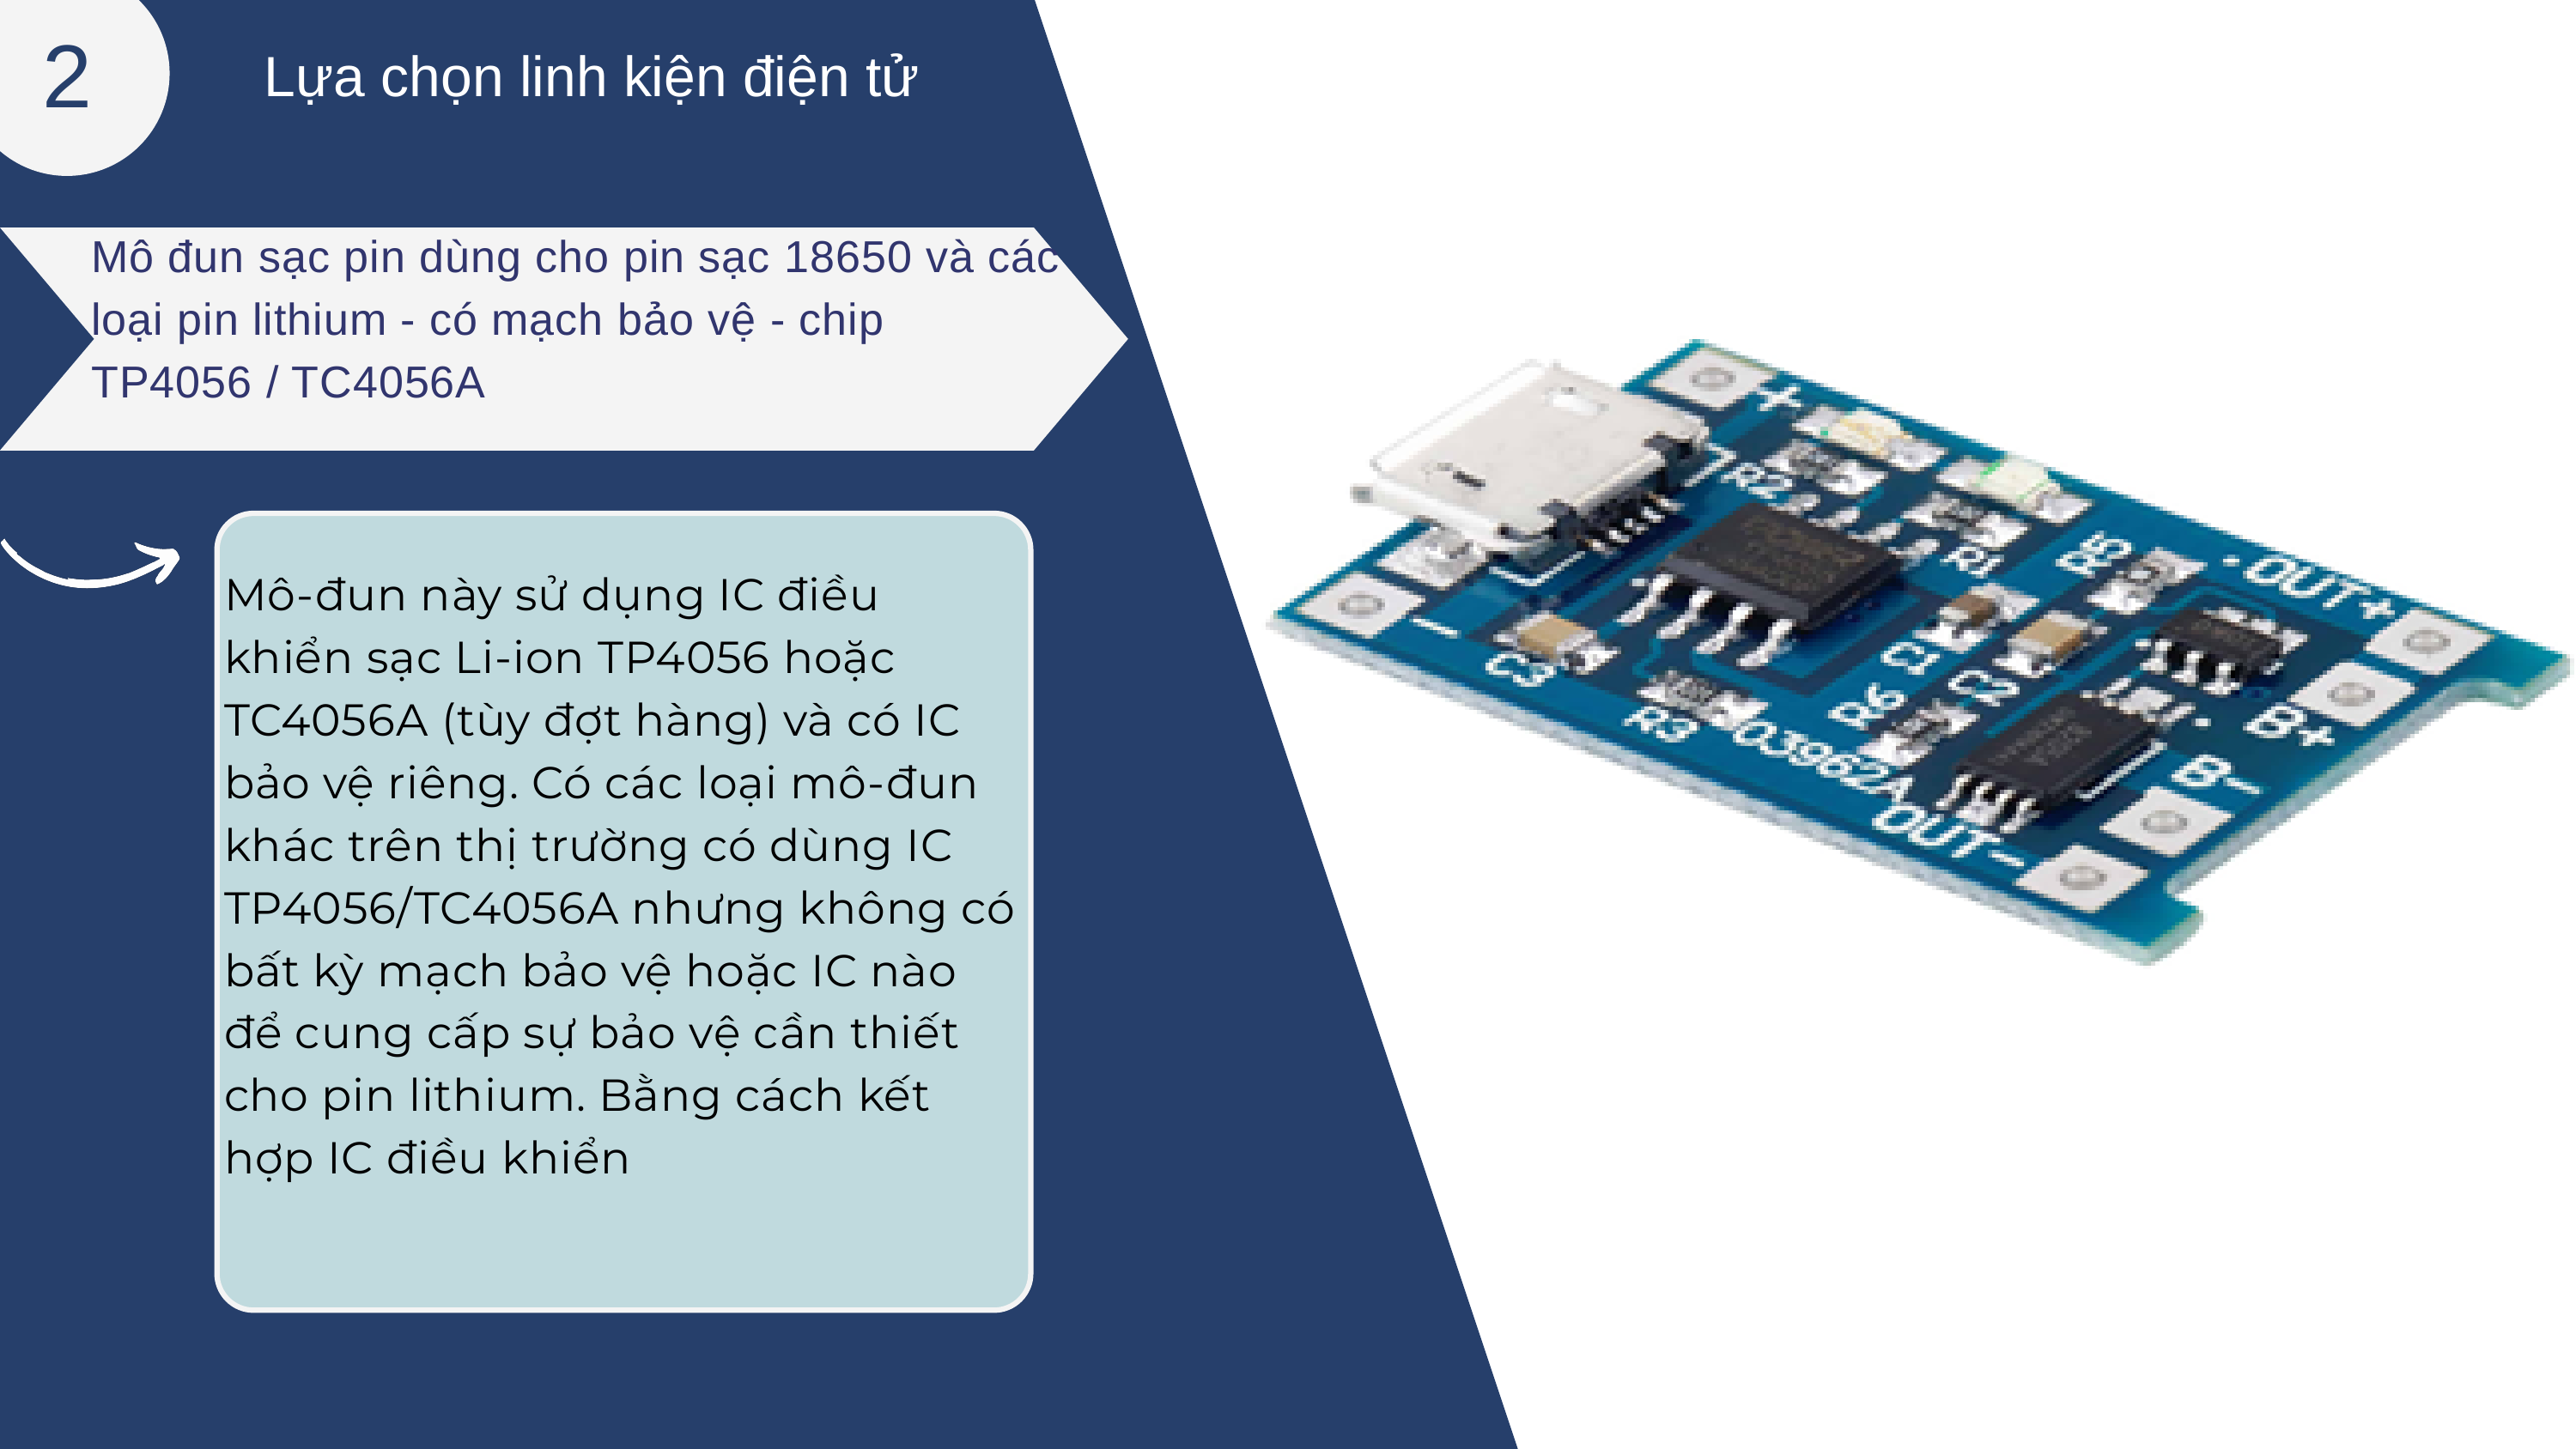

2
Lựa chọn linh kiện điện tử

Mô đun sạc pin dùng cho pin sạc 18650 và các loại pin lithium - có mạch bảo vệ - chip TP4056 / TC4056A

Mô-đun này sử dụng IC điều khiển sạc Li-ion TP4056 hoặc TC4056A (tùy đợt hàng) và có IC bảo vệ riêng. Có các loại mô-đun khác trên thị trường có dùng IC TP4056/TC4056A nhưng không có bất kỳ mạch bảo vệ hoặc IC nào để cung cấp sự bảo vệ cần thiết cho pin lithium. Bằng cách kết hợp IC điều khiển